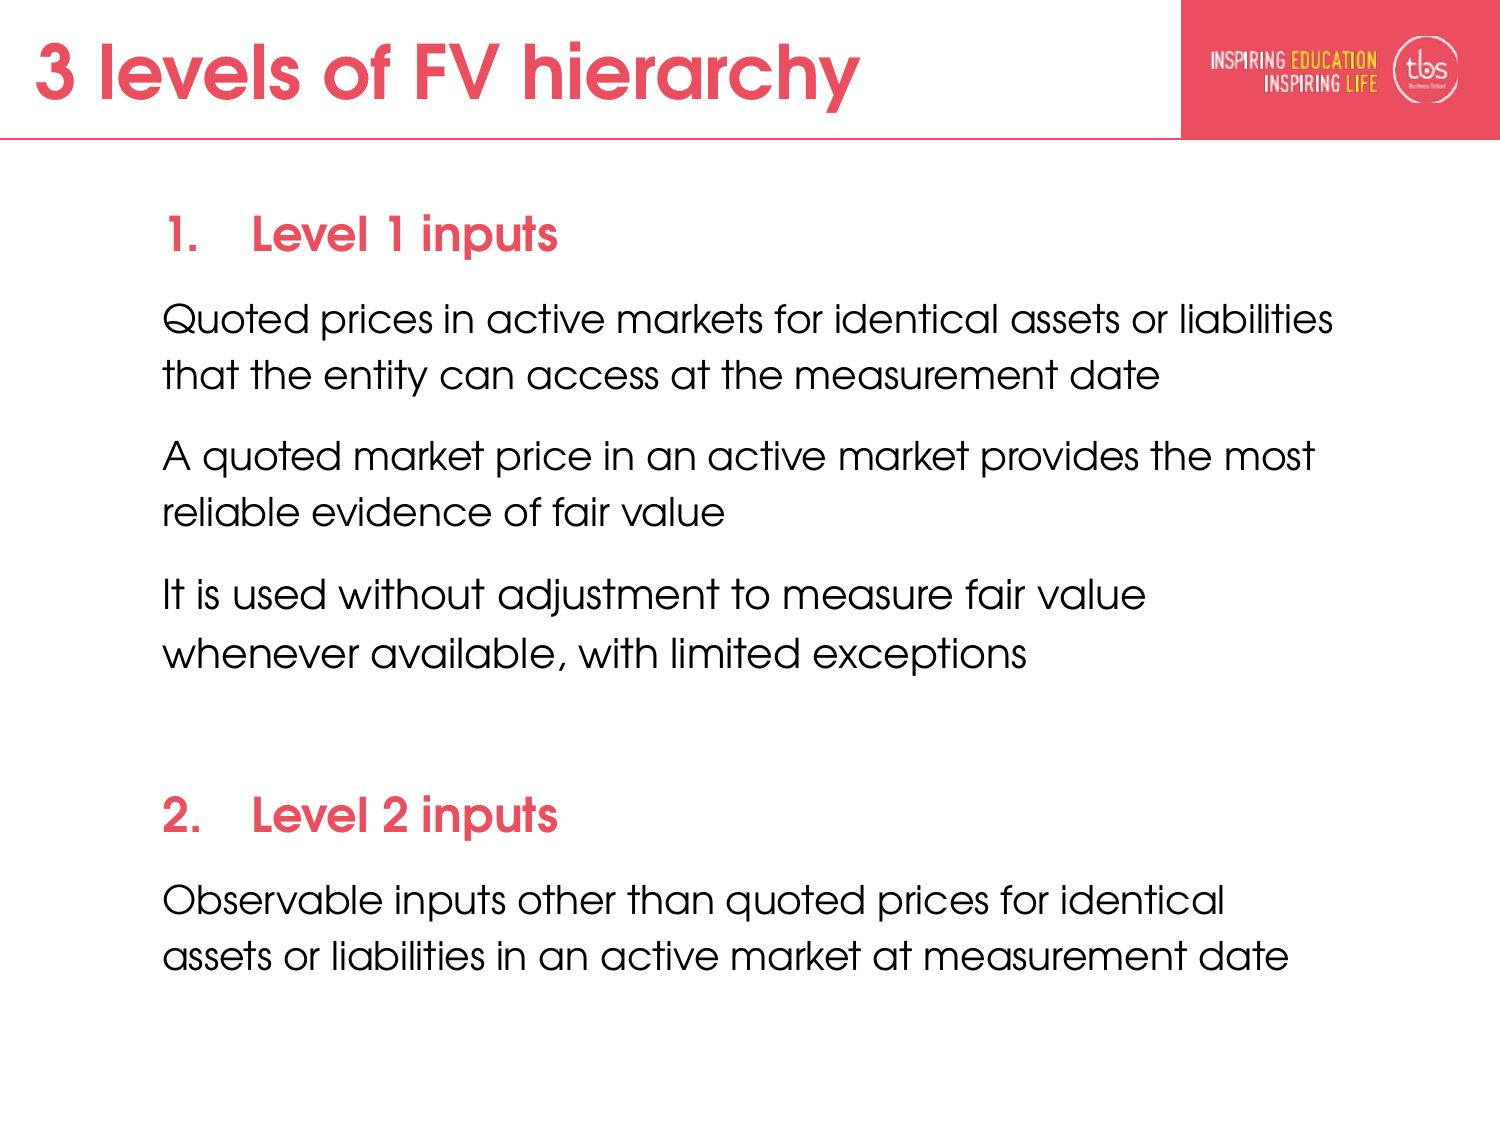

# 3 levels of FV hierarchy
Level 1 inputs
Quoted prices in active markets for identical assets or liabilities that the entity can access at the measurement date
A quoted market price in an active market provides the most reliable evidence of fair value
It is used without adjustment to measure fair value whenever available, with limited exceptions

Level 2 inputs
Observable inputs other than quoted prices for identical assets or liabilities in an active market at measurement date